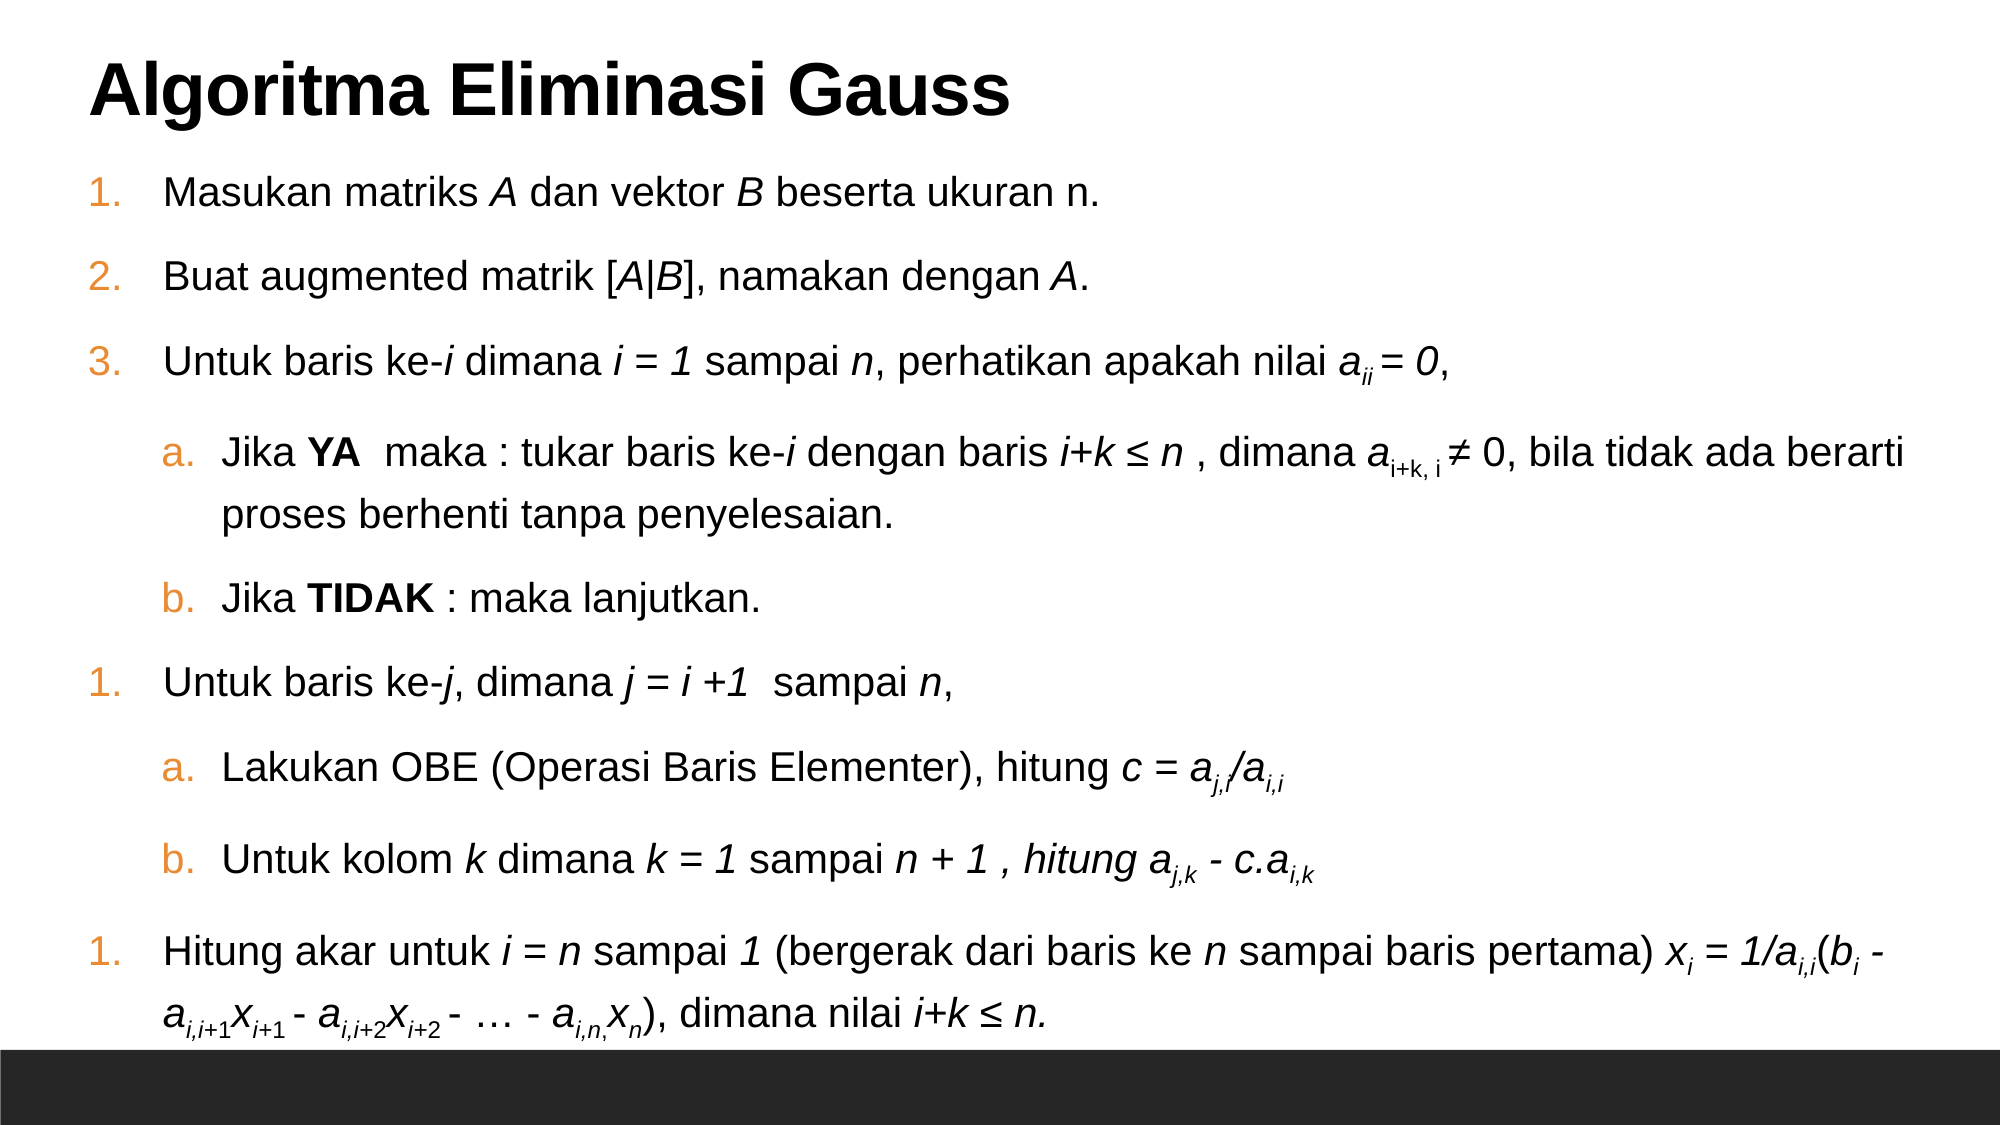

Algoritma Eliminasi Gauss
Masukan matriks A dan vektor B beserta ukuran n.
Buat augmented matrik [A|B], namakan dengan A.
Untuk baris ke-i dimana i = 1 sampai n, perhatikan apakah nilai aii = 0,
Jika YA  maka : tukar baris ke-i dengan baris i+k ≤ n , dimana ai+k, i ≠ 0, bila tidak ada berarti proses berhenti tanpa penyelesaian.
Jika TIDAK : maka lanjutkan.
Untuk baris ke-j, dimana j = i +1  sampai n,
Lakukan OBE (Operasi Baris Elementer), hitung c = aj,i/ai,i
Untuk kolom k dimana k = 1 sampai n + 1 , hitung aj,k - c.ai,k
Hitung akar untuk i = n sampai 1 (bergerak dari baris ke n sampai baris pertama) xi = 1/ai,i(bi - ai,i+1xi+1 - ai,i+2xi+2 - … - ai,n,xn), dimana nilai i+k ≤ n.